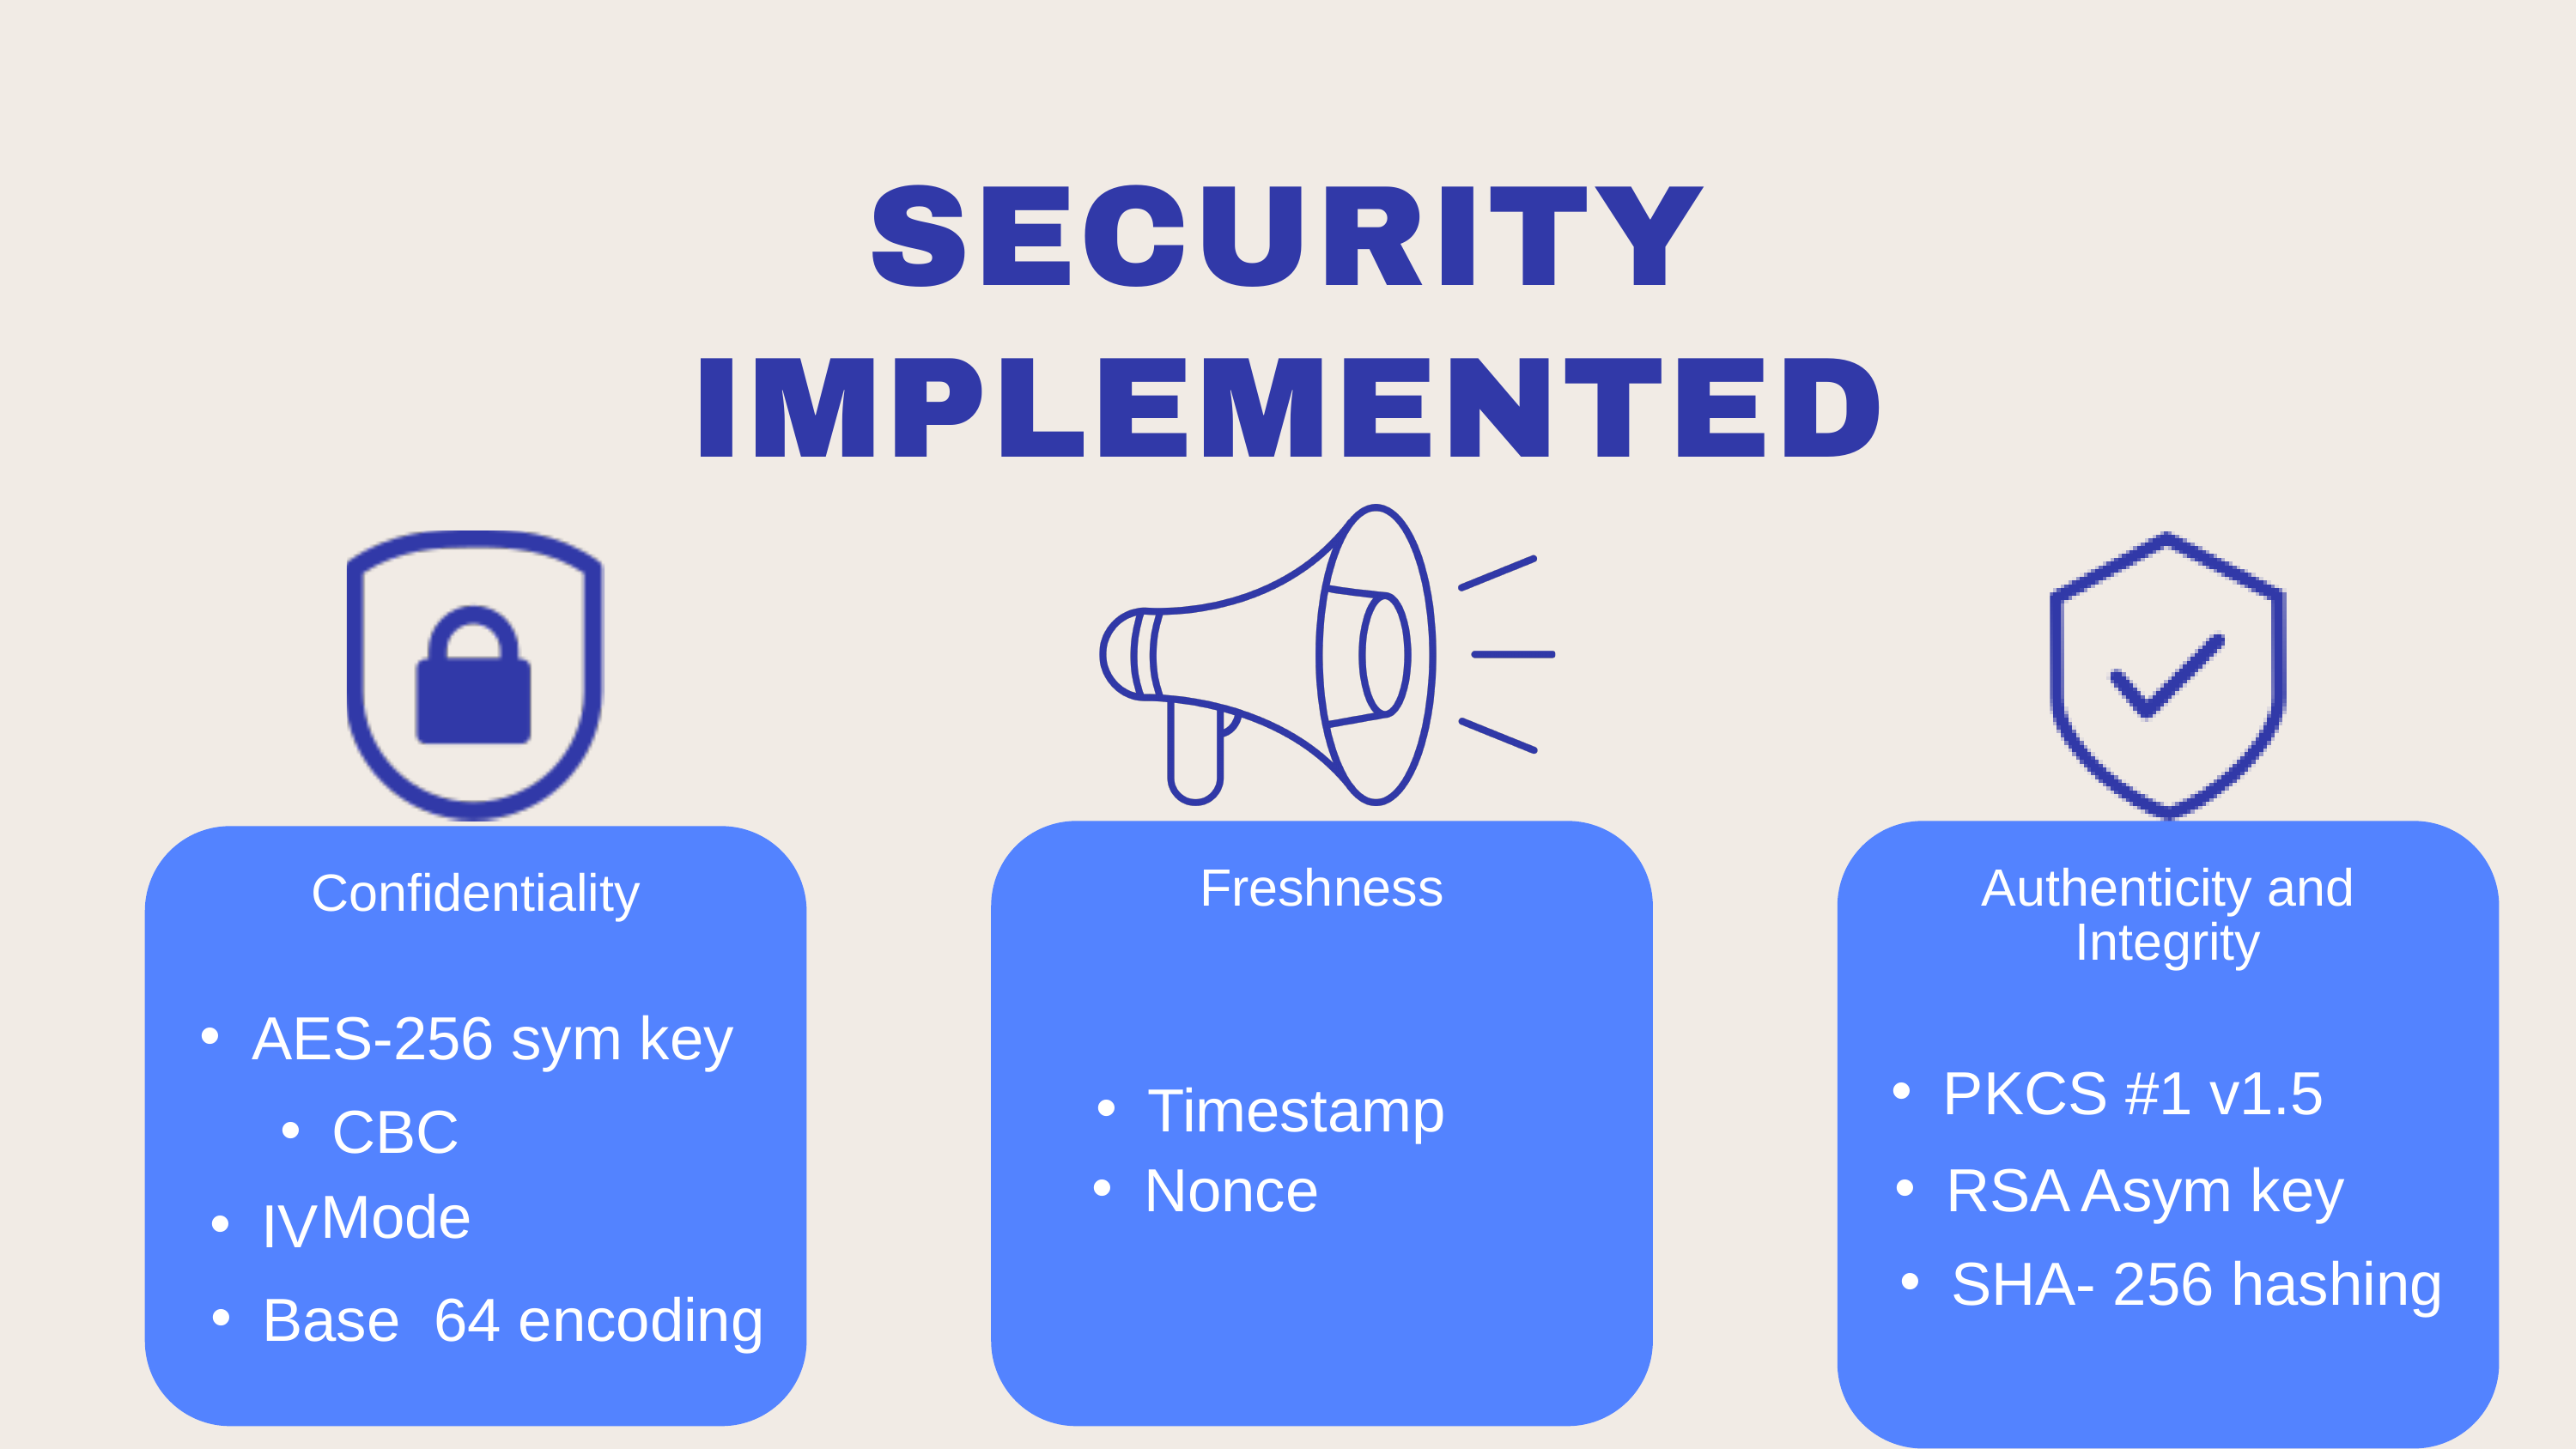

SECURITY IMPLEMENTED

Freshness
Authenticity and Integrity
Confidentiality
AES-256 sym key
PKCS #1 v1.5
Timestamp
CBC Mode
Nonce
RSA Asym key
IV
SHA- 256 hashing
Base  64 encoding